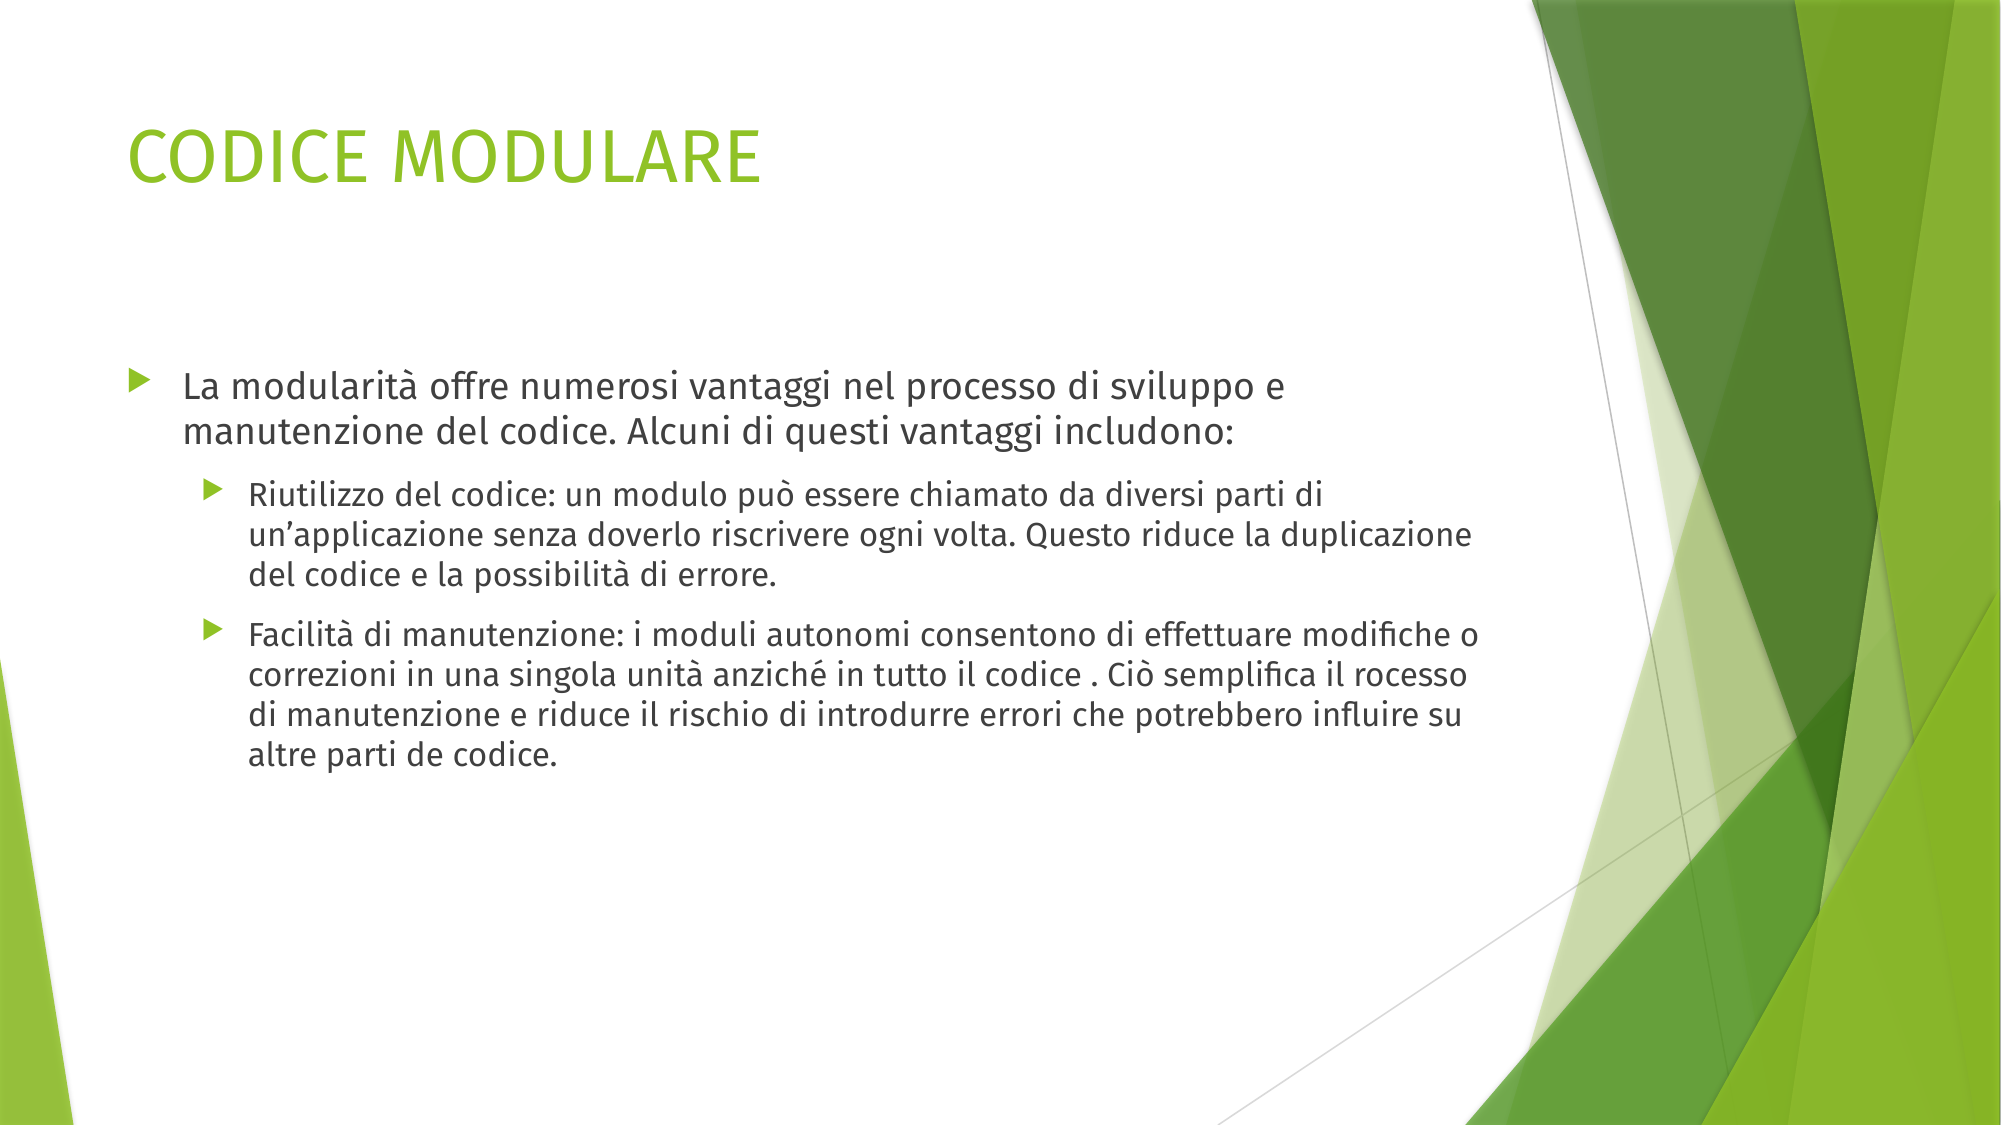

# CODICE MODULARE
La modularità offre numerosi vantaggi nel processo di sviluppo e manutenzione del codice. Alcuni di questi vantaggi includono:
Riutilizzo del codice: un modulo può essere chiamato da diversi parti di un’applicazione senza doverlo riscrivere ogni volta. Questo riduce la duplicazione del codice e la possibilità di errore.
Facilità di manutenzione: i moduli autonomi consentono di effettuare modifiche o correzioni in una singola unità anziché in tutto il codice . Ciò semplifica il rocesso di manutenzione e riduce il rischio di introdurre errori che potrebbero influire su altre parti de codice.